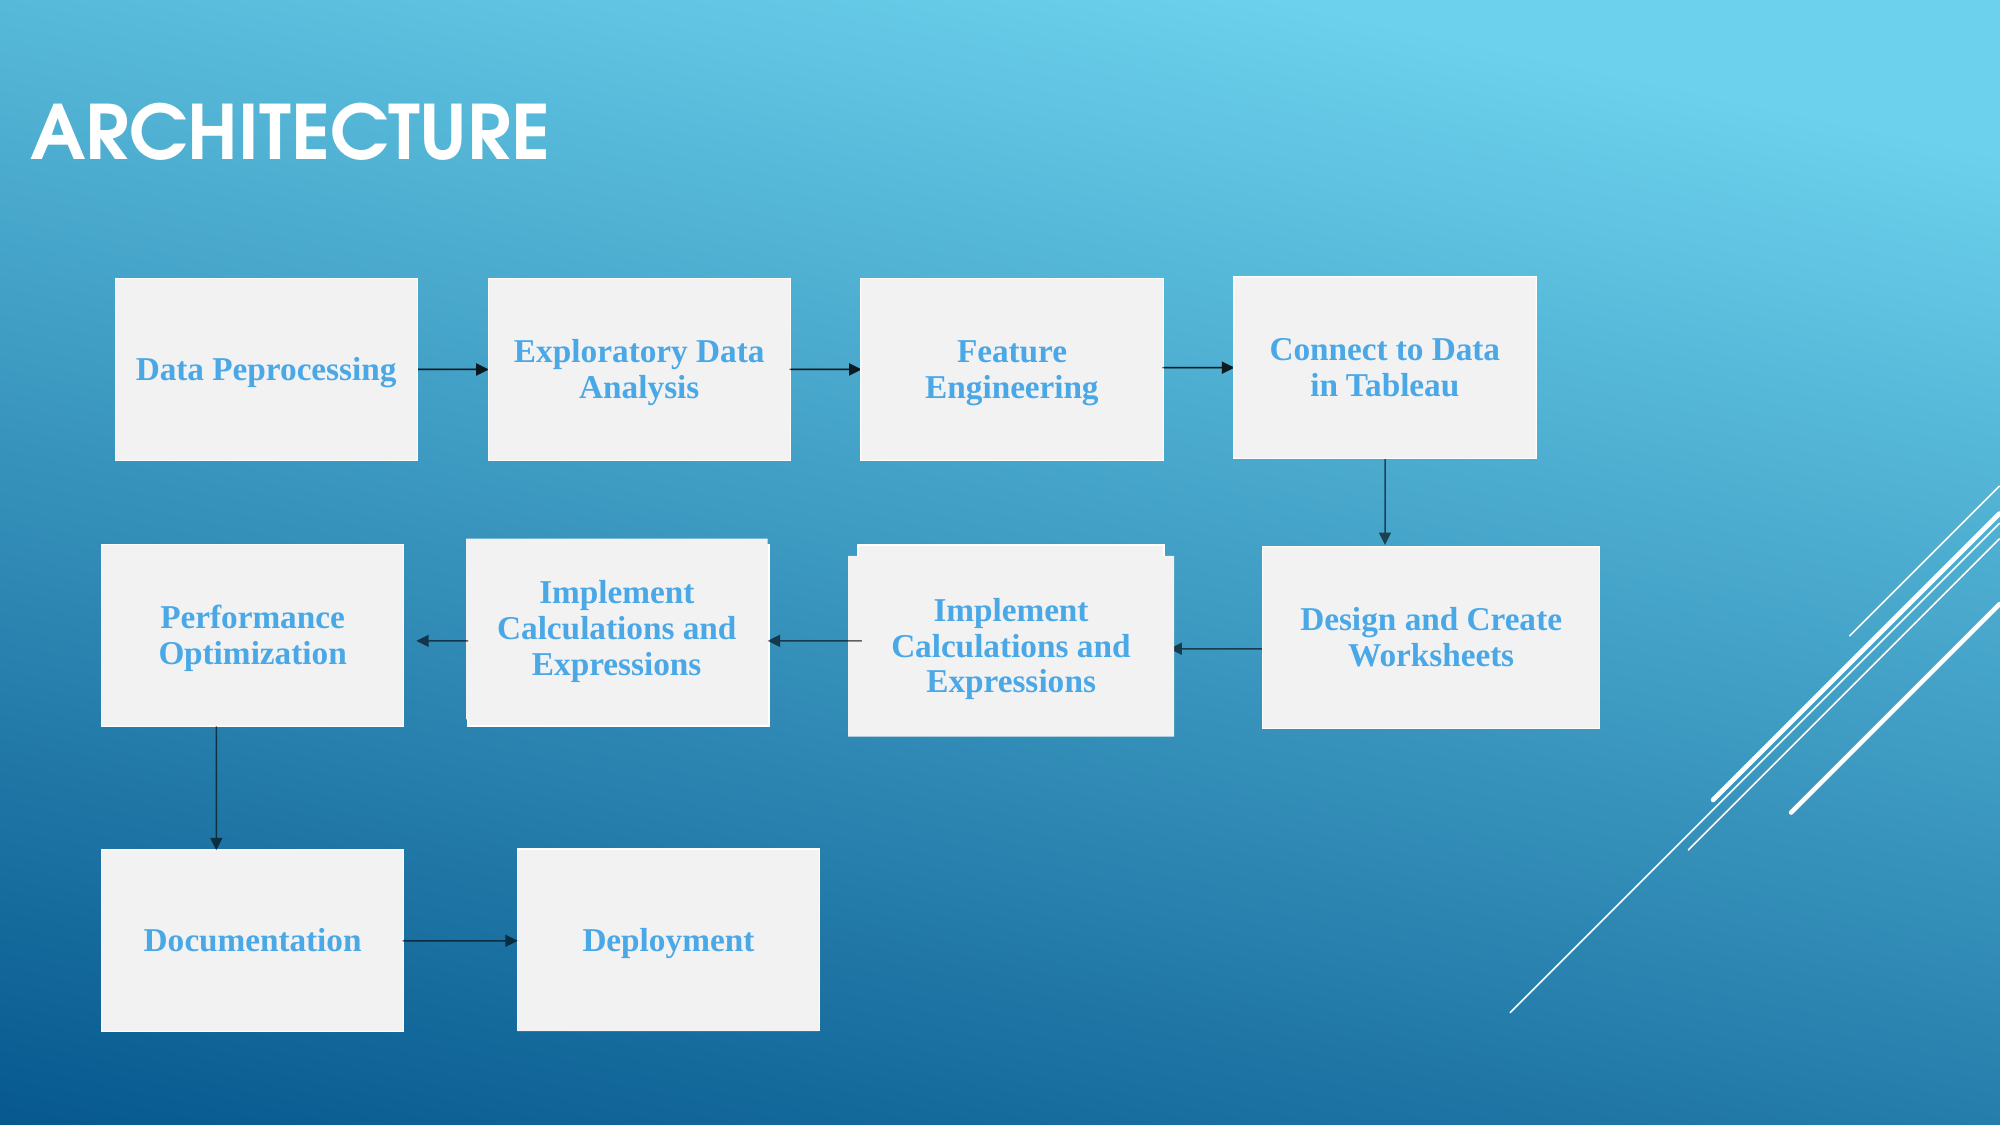

# architecture

Connect to Data in Tableau

Connect to Data in Tableau

Data Peprocessing

Data Peprocessing

Exploratory Data Analysis

Exploratory Data Analysis

Feature Engineering

Feature Engineering
Implement Calculations and Expressions

Performance Optimization

Implement Calculations and Expressions

Design and Create Worksheets

Deployment

Documentation